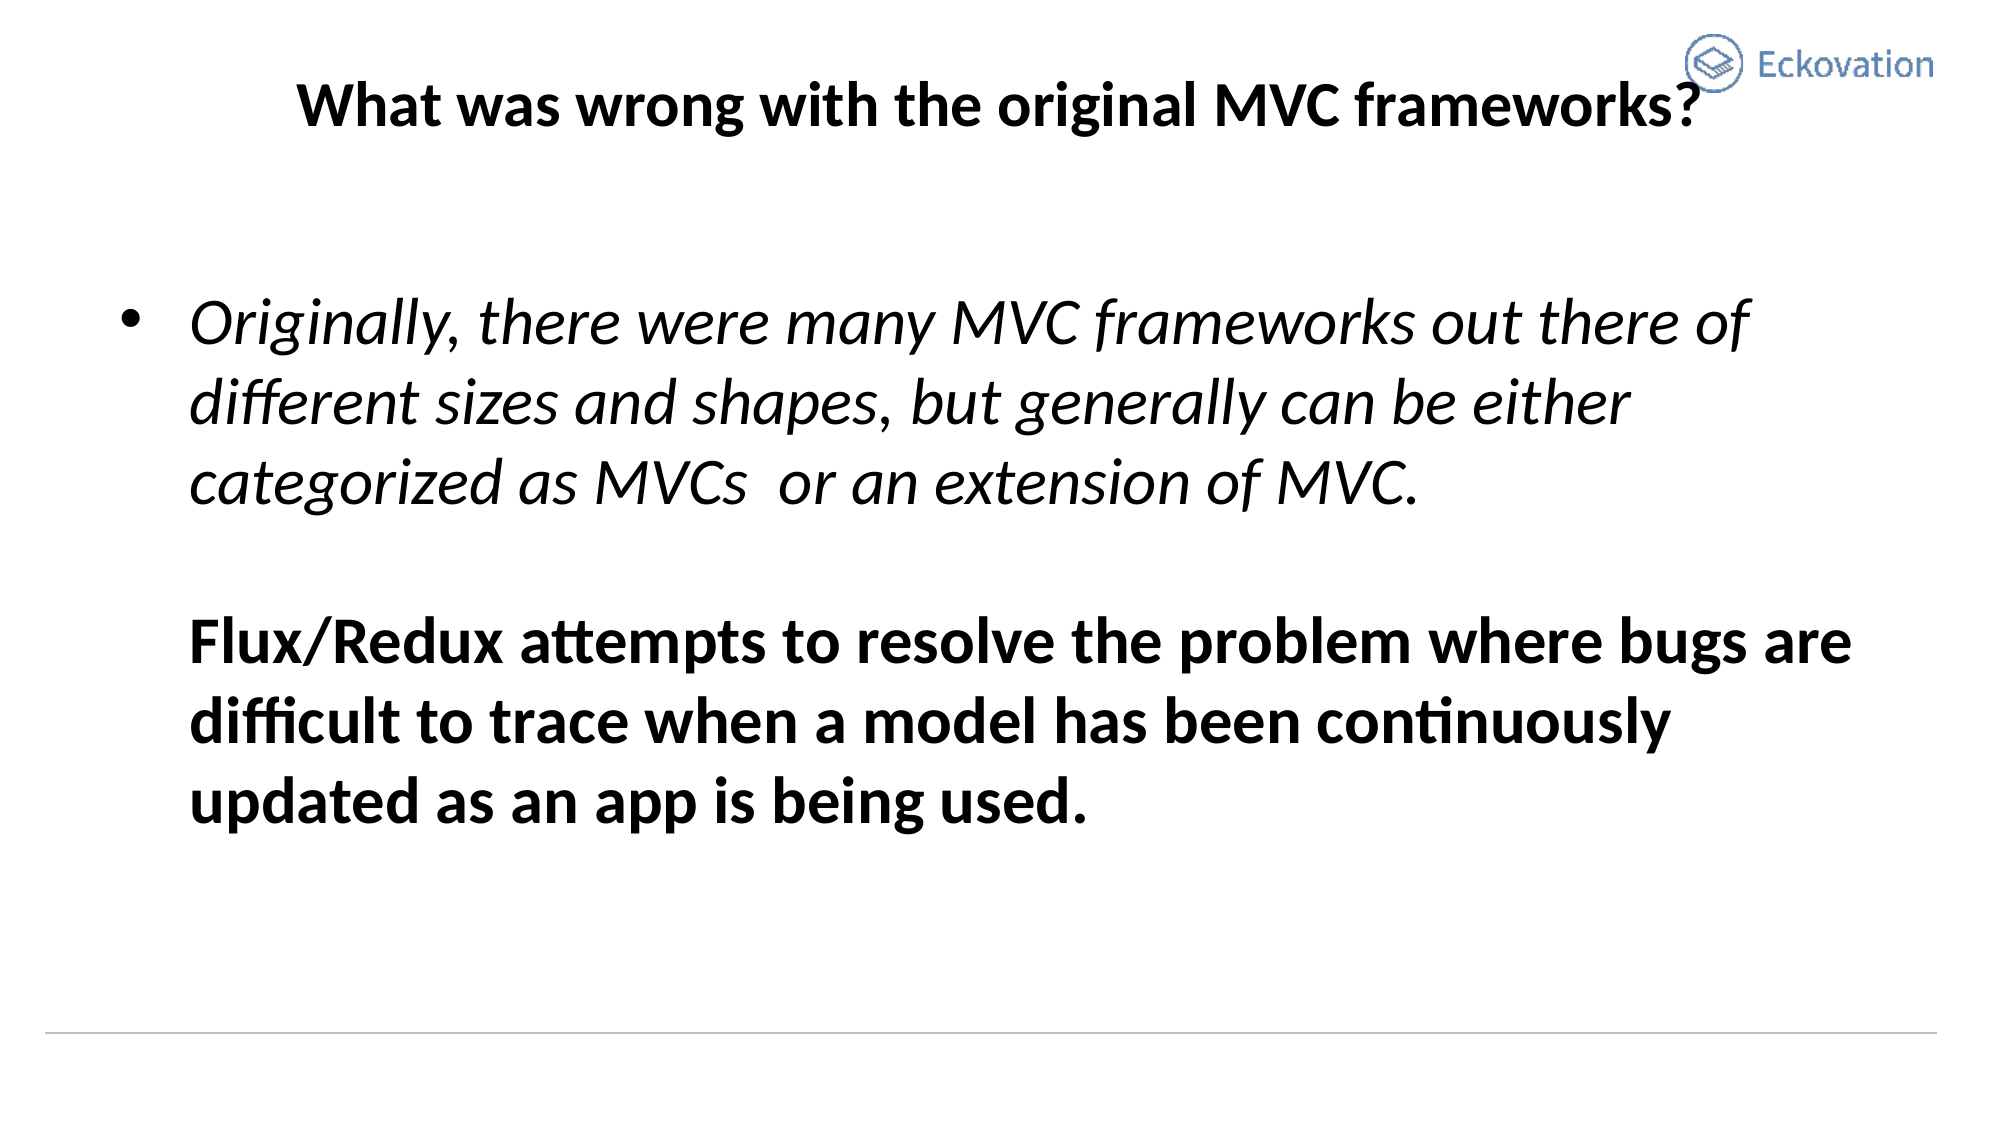

# What was wrong with the original MVC frameworks?
Originally, there were many MVC frameworks out there of different sizes and shapes, but generally can be either categorized as MVCs  or an extension of MVC. 
Flux/Redux attempts to resolve the problem where bugs are difficult to trace when a model has been continuously updated as an app is being used.